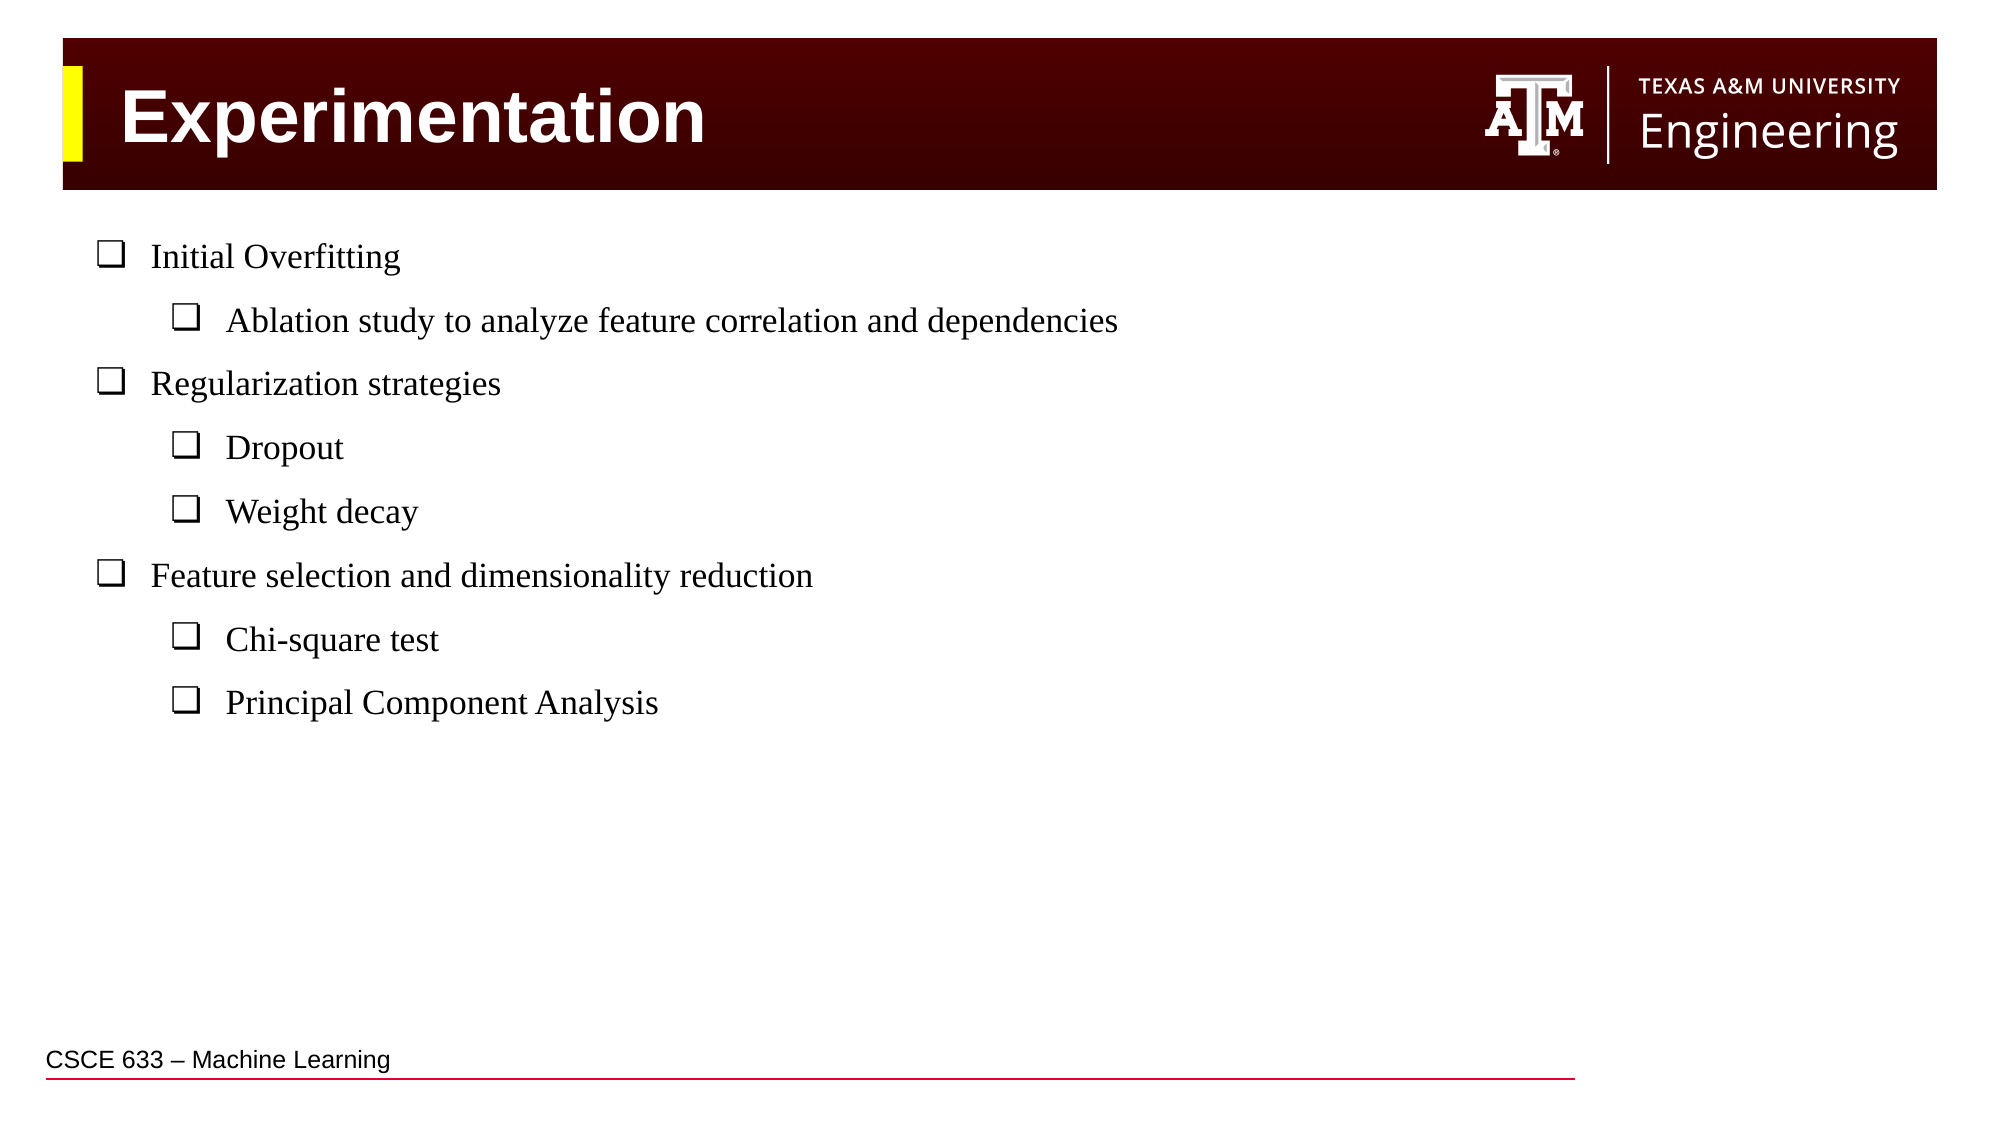

# Experimentation
Initial Overfitting
Ablation study to analyze feature correlation and dependencies
Regularization strategies
Dropout
Weight decay
Feature selection and dimensionality reduction
Chi-square test
Principal Component Analysis